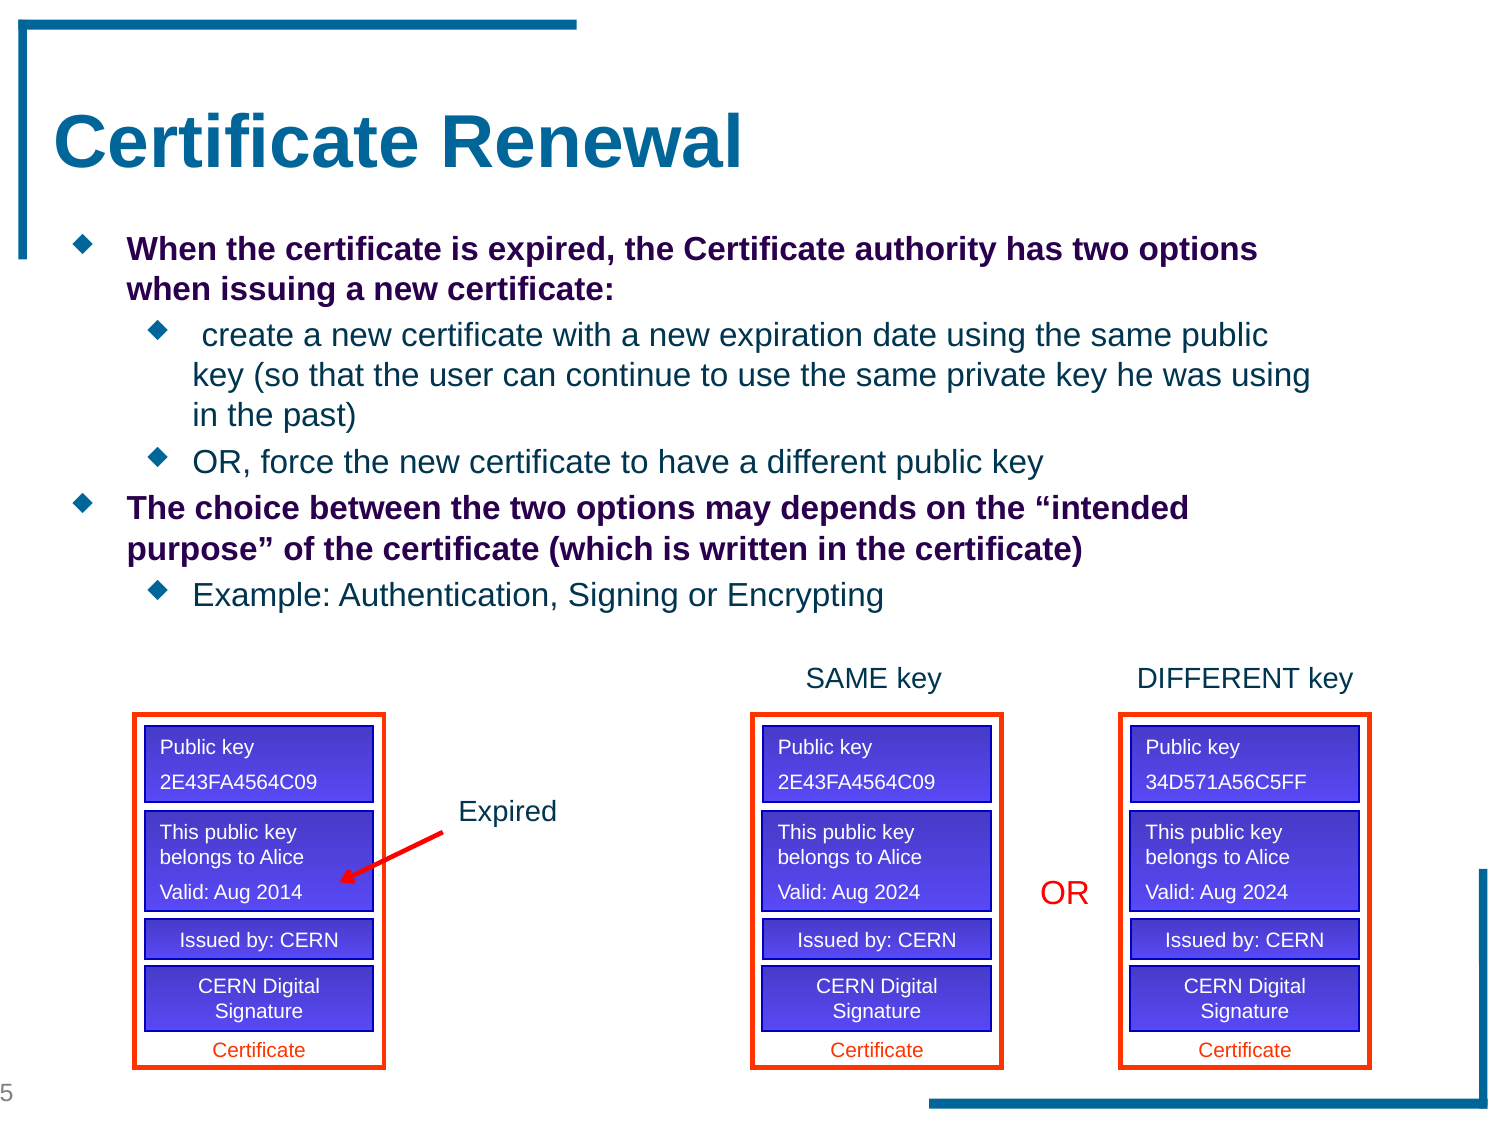

# Certificate Renewal
When the certificate is expired, the Certificate authority has two options when issuing a new certificate:
 create a new certificate with a new expiration date using the same public key (so that the user can continue to use the same private key he was using in the past)
OR, force the new certificate to have a different public key
The choice between the two options may depends on the “intended purpose” of the certificate (which is written in the certificate)
Example: Authentication, Signing or Encrypting
SAME key
DIFFERENT key

Public key
2E43FA4564C09
This public key belongs to Alice
Valid: Aug 2014
Issued by: CERN
CERN Digital Signature
Certificate

Public key
2E43FA4564C09
This public key belongs to Alice
Valid: Aug 2024
Issued by: CERN
CERN Digital Signature
Certificate

Public key
34D571A56C5FF
This public key belongs to Alice
Valid: Aug 2024
Issued by: CERN
CERN Digital Signature
Certificate
Expired
OR